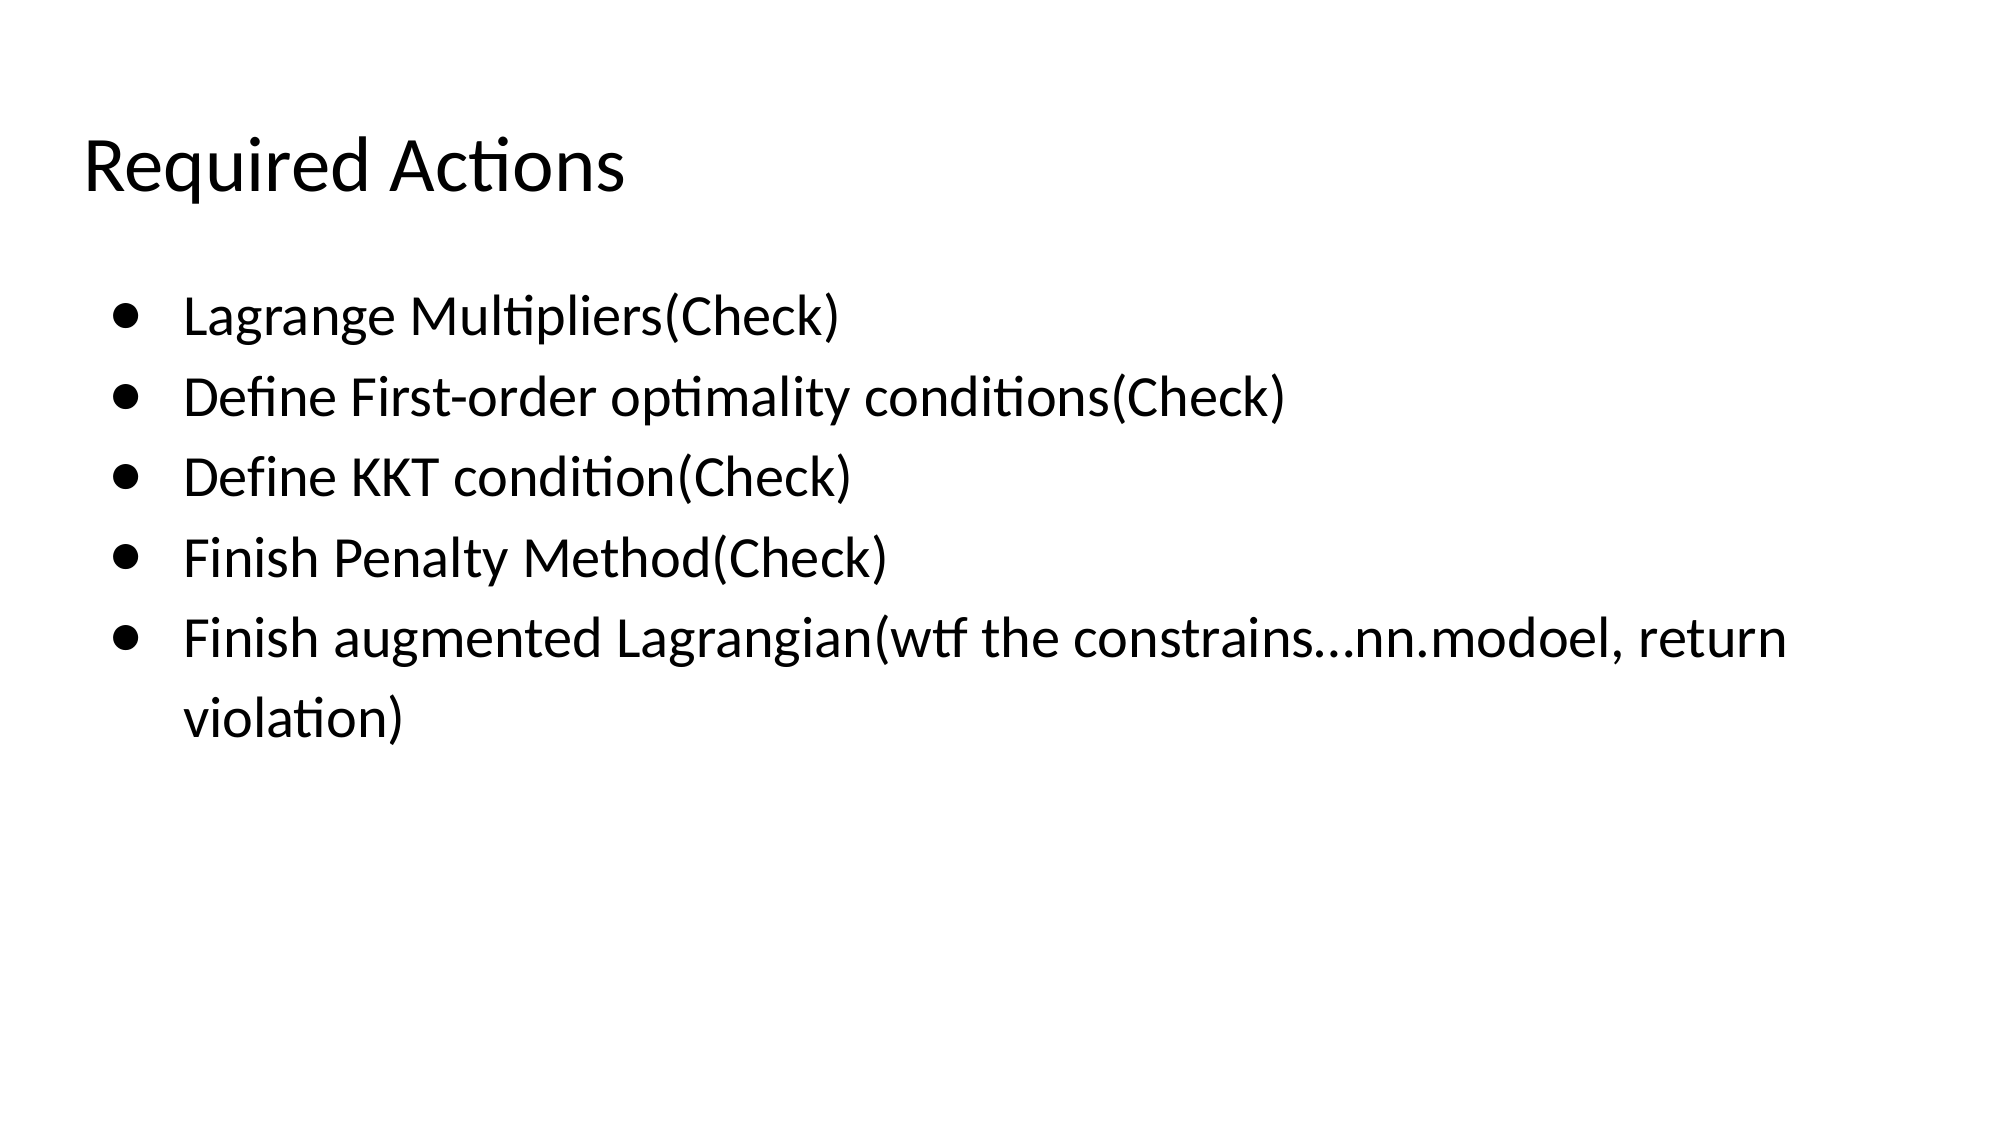

# Required Actions
Lagrange Multipliers(Check)
Define First-order optimality conditions(Check)
Define KKT condition(Check)
Finish Penalty Method(Check)
Finish augmented Lagrangian(wtf the constrains…nn.modoel, return violation)